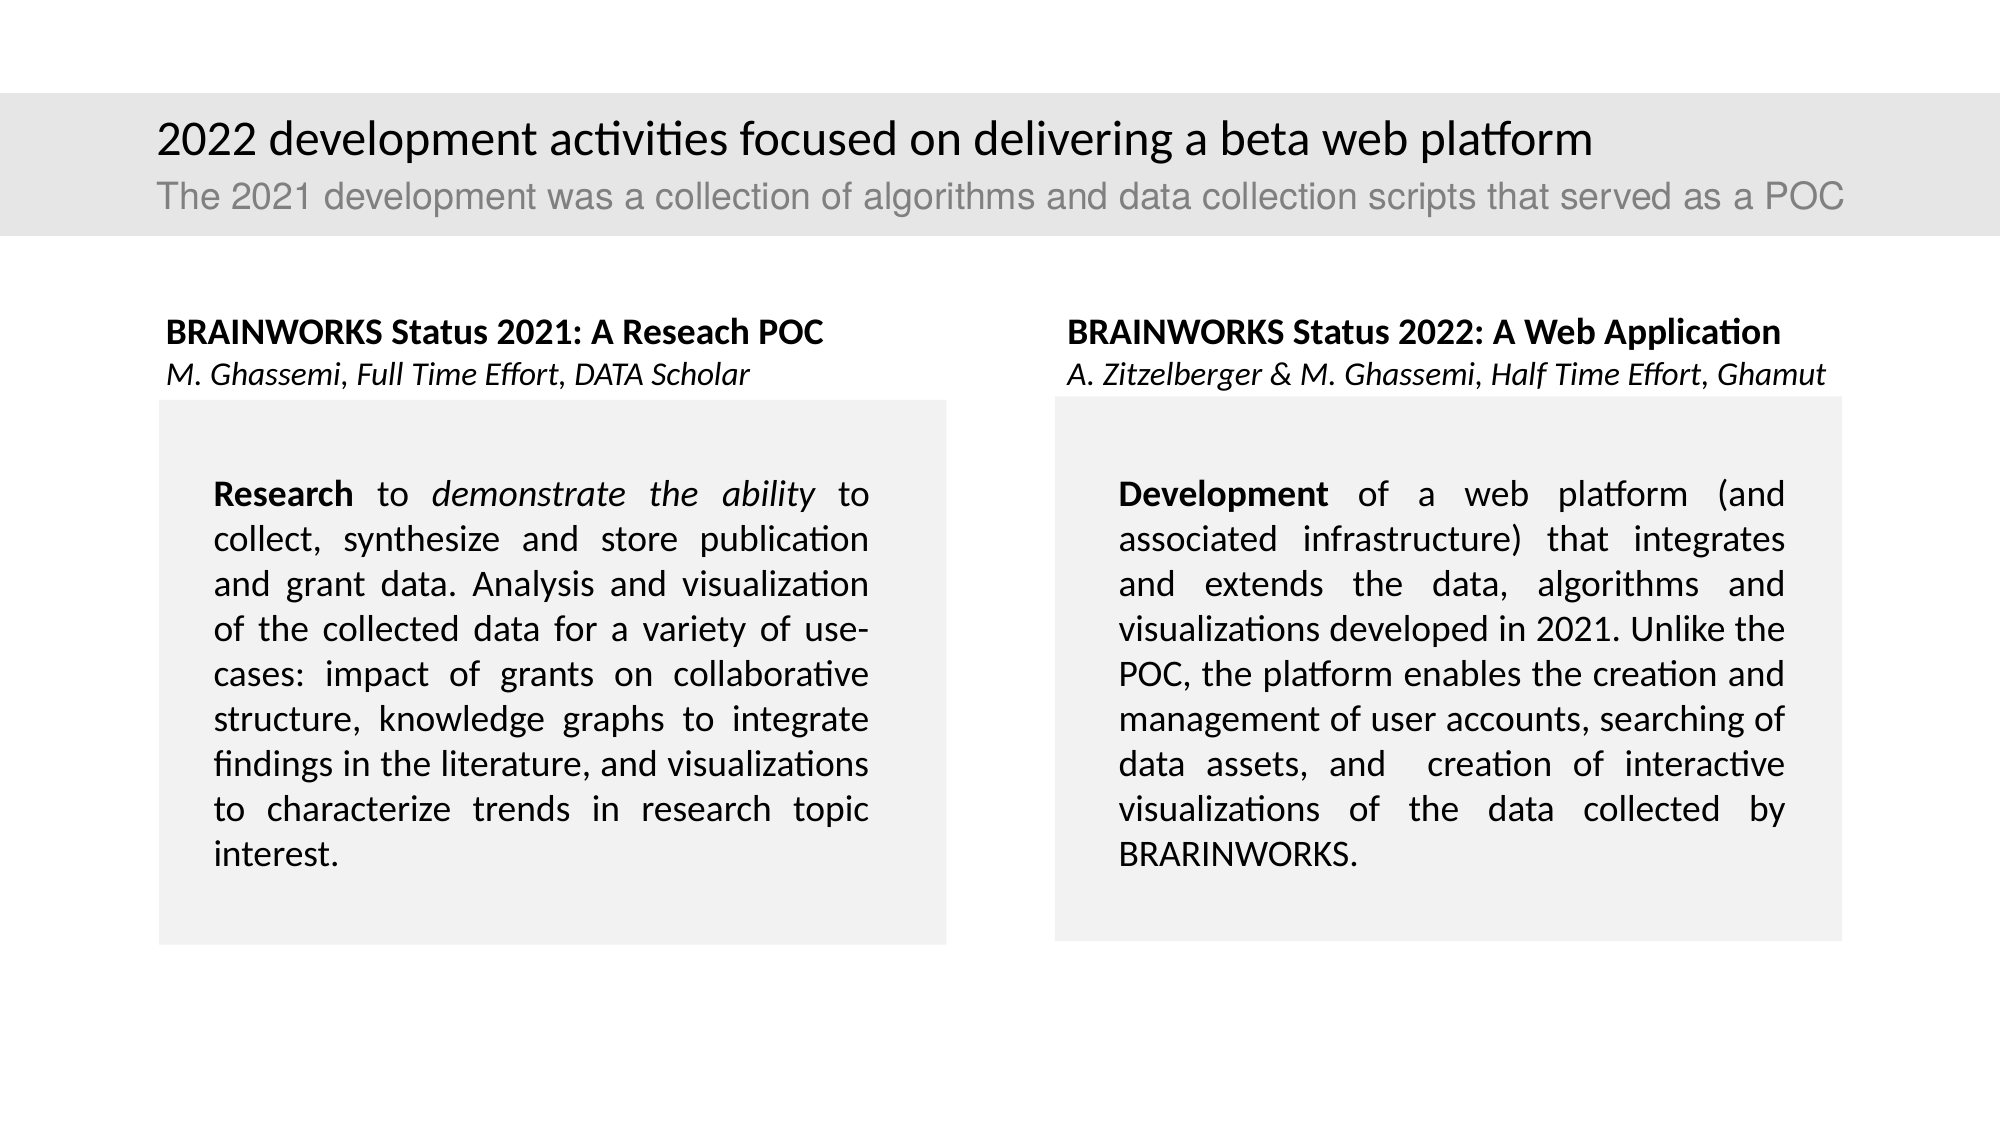

2022 development activities focused on delivering a beta web platform

The 2021 development was a collection of algorithms and data collection scripts that served as a POC
BRAINWORKS Status 2021: A Reseach POC
M. Ghassemi, Full Time Effort, DATA Scholar
BRAINWORKS Status 2022: A Web Application
A. Zitzelberger & M. Ghassemi, Half Time Effort, Ghamut

Research to demonstrate the ability to collect, synthesize and store publication and grant data. Analysis and visualization of the collected data for a variety of use-cases: impact of grants on collaborative structure, knowledge graphs to integrate findings in the literature, and visualizations to characterize trends in research topic interest.
Development of a web platform (and associated infrastructure) that integrates and extends the data, algorithms and visualizations developed in 2021. Unlike the POC, the platform enables the creation and management of user accounts, searching of data assets, and  creation of interactive visualizations of the data collected by BRARINWORKS.